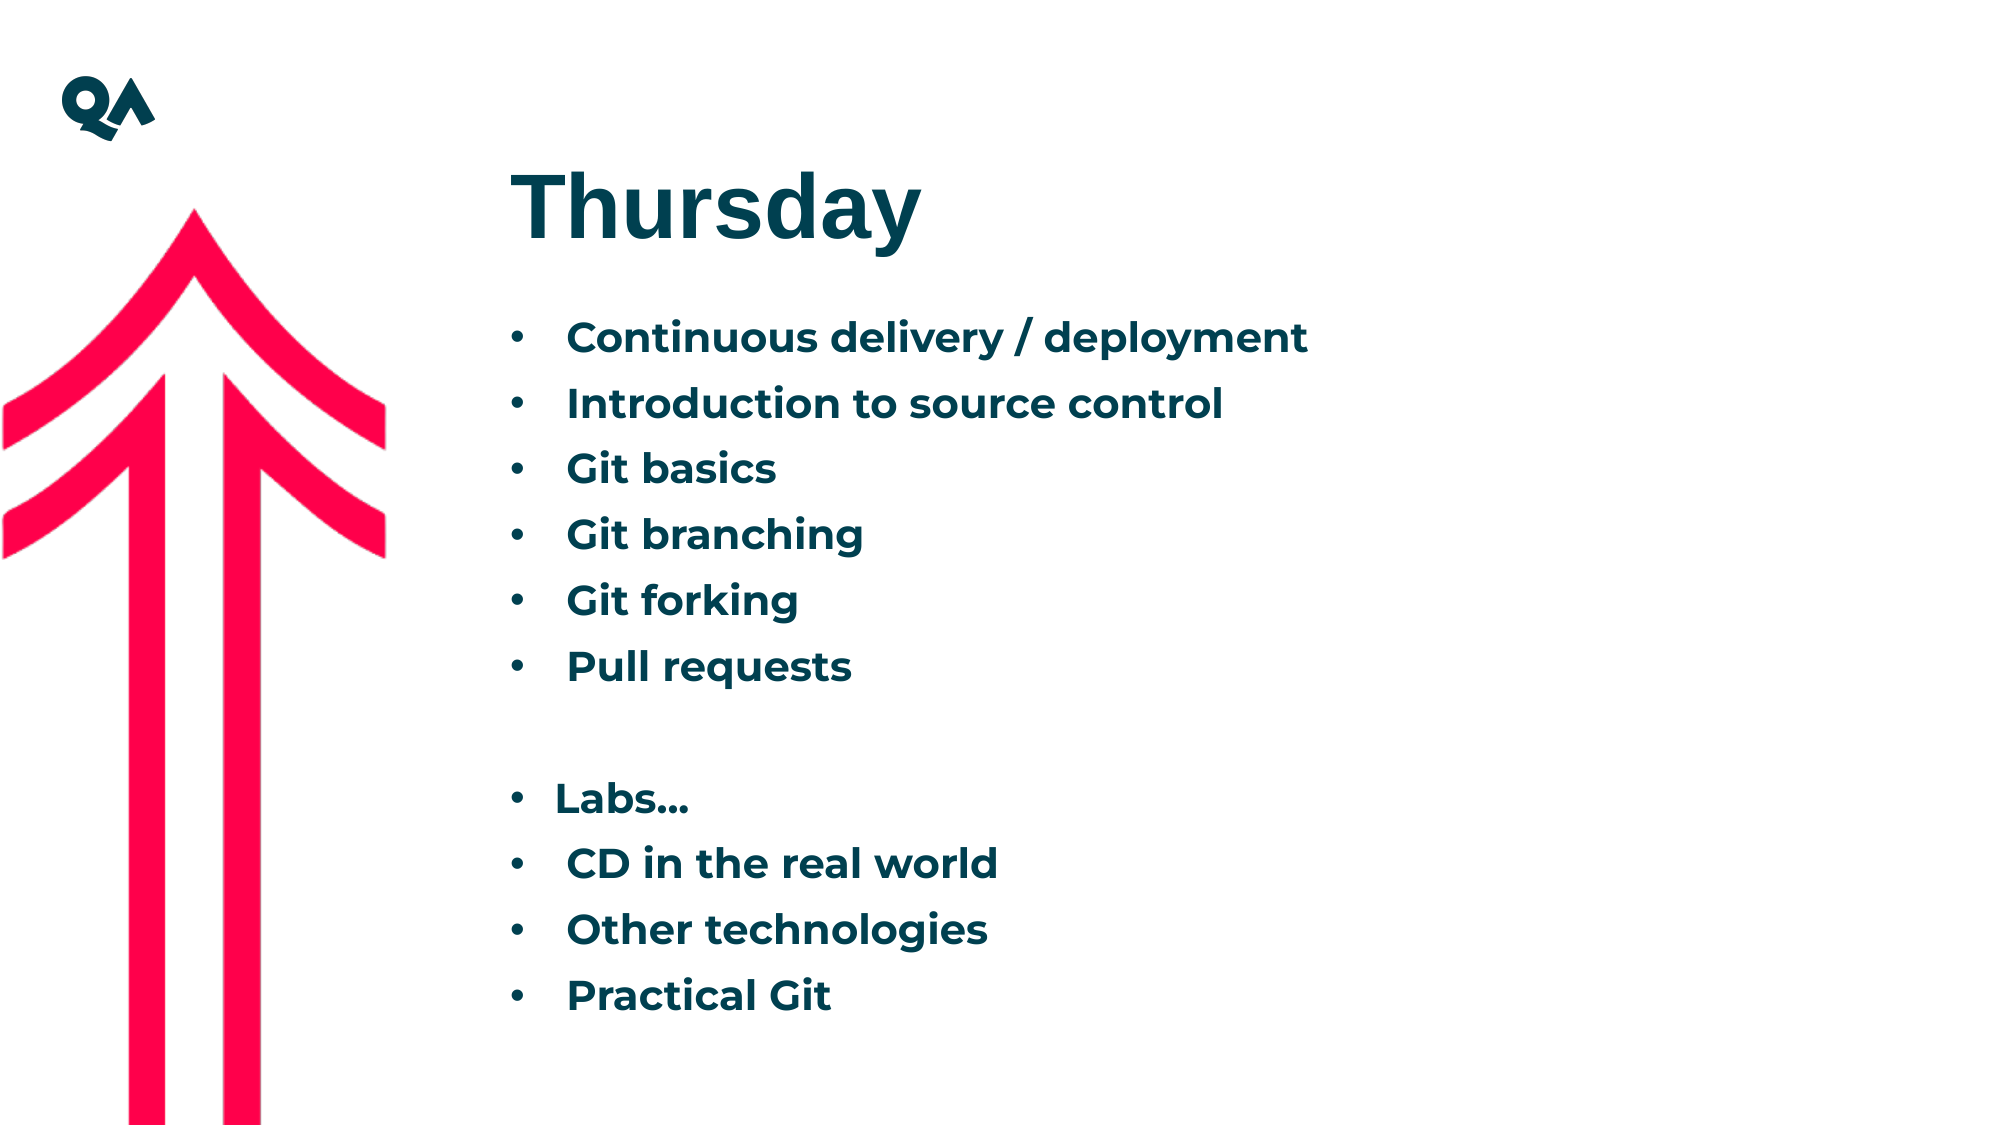

Thursday
Continuous delivery / deployment
Introduction to source control
Git basics
Git branching
Git forking
Pull requests

Labs...
CD in the real world
Other technologies
Practical Git